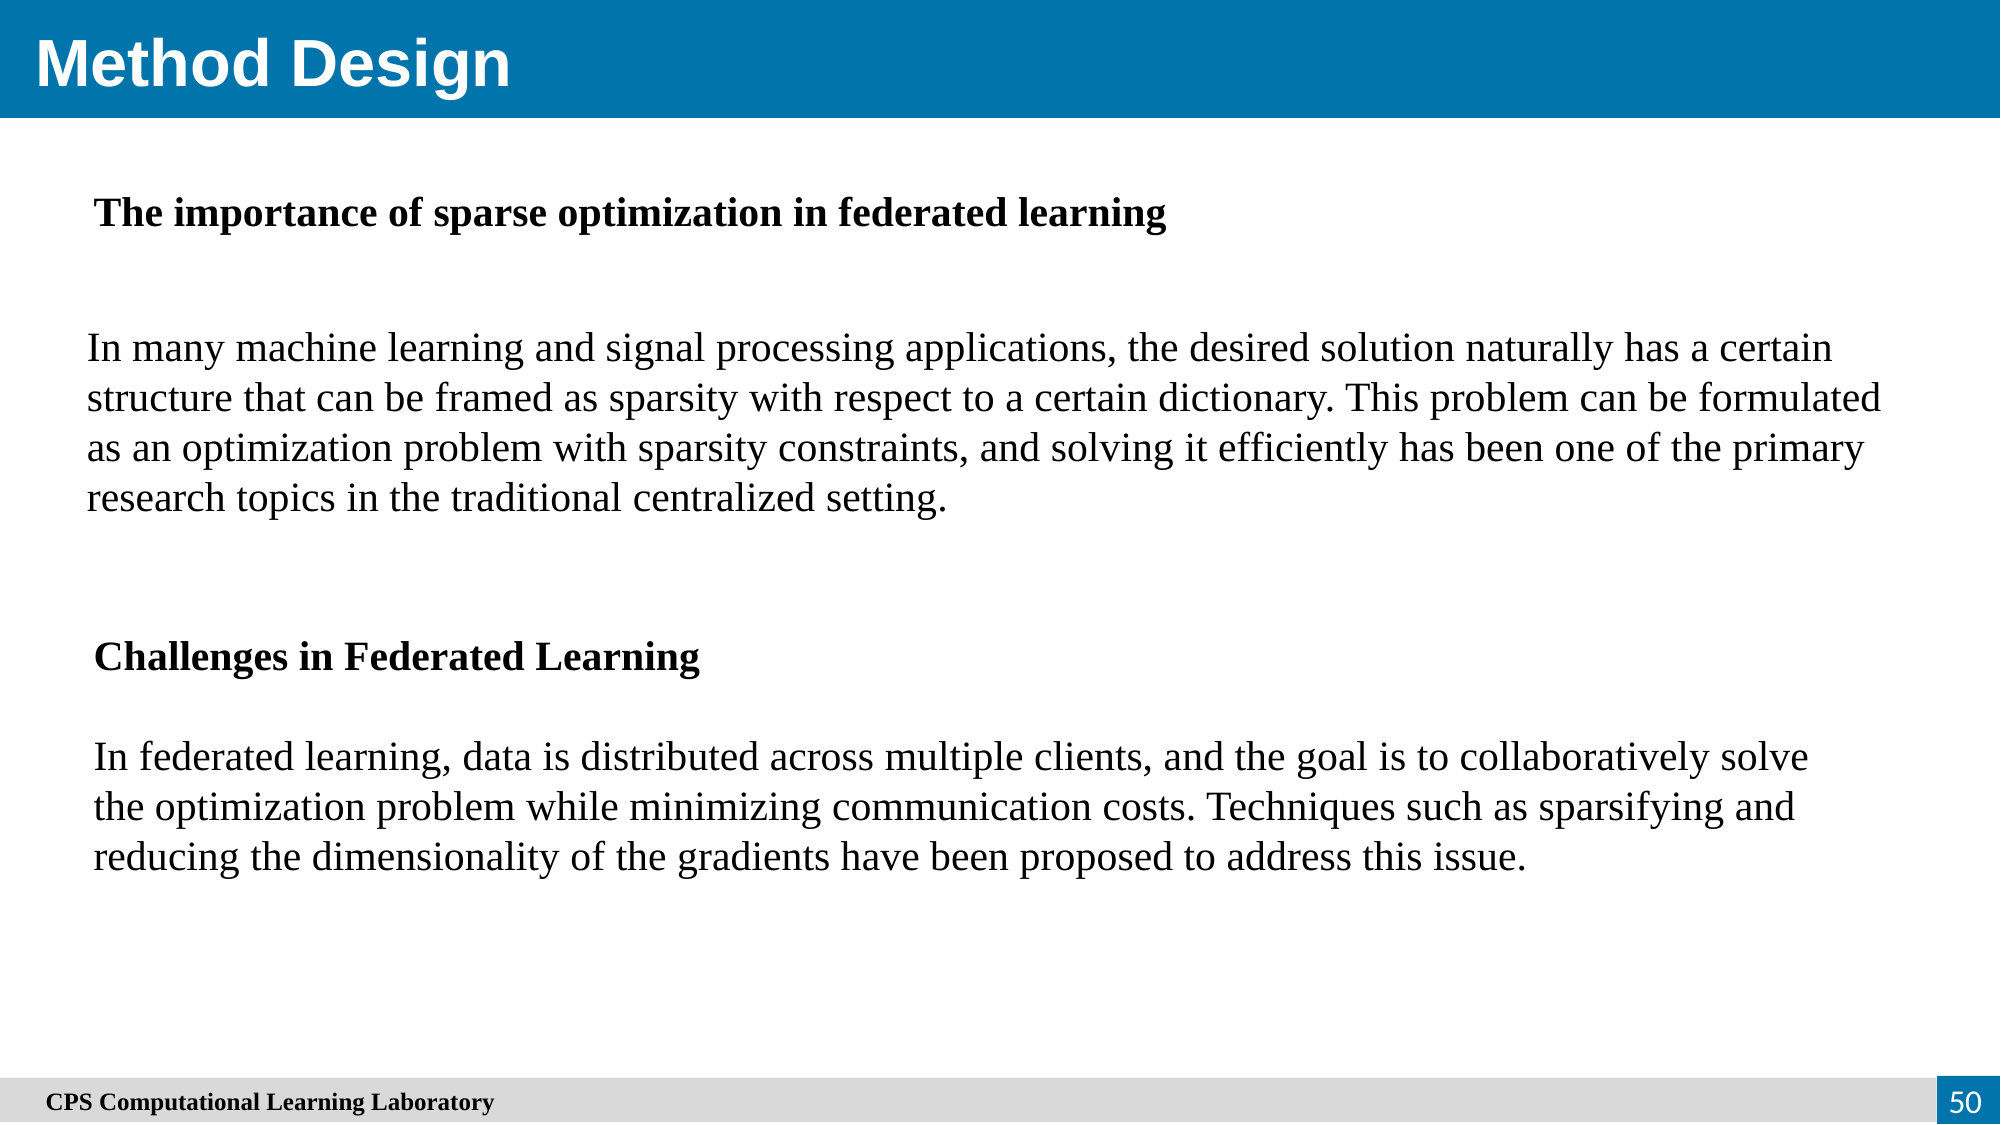

Method Design
The importance of sparse optimization in federated learning
In many machine learning and signal processing applications, the desired solution naturally has a certain structure that can be framed as sparsity with respect to a certain dictionary. This problem can be formulated as an optimization problem with sparsity constraints, and solving it efficiently has been one of the primary research topics in the traditional centralized setting.
Challenges in Federated Learning

In federated learning, data is distributed across multiple clients, and the goal is to collaboratively solve the optimization problem while minimizing communication costs. Techniques such as sparsifying and reducing the dimensionality of the gradients have been proposed to address this issue.
50
50
　CPS Computational Learning Laboratory